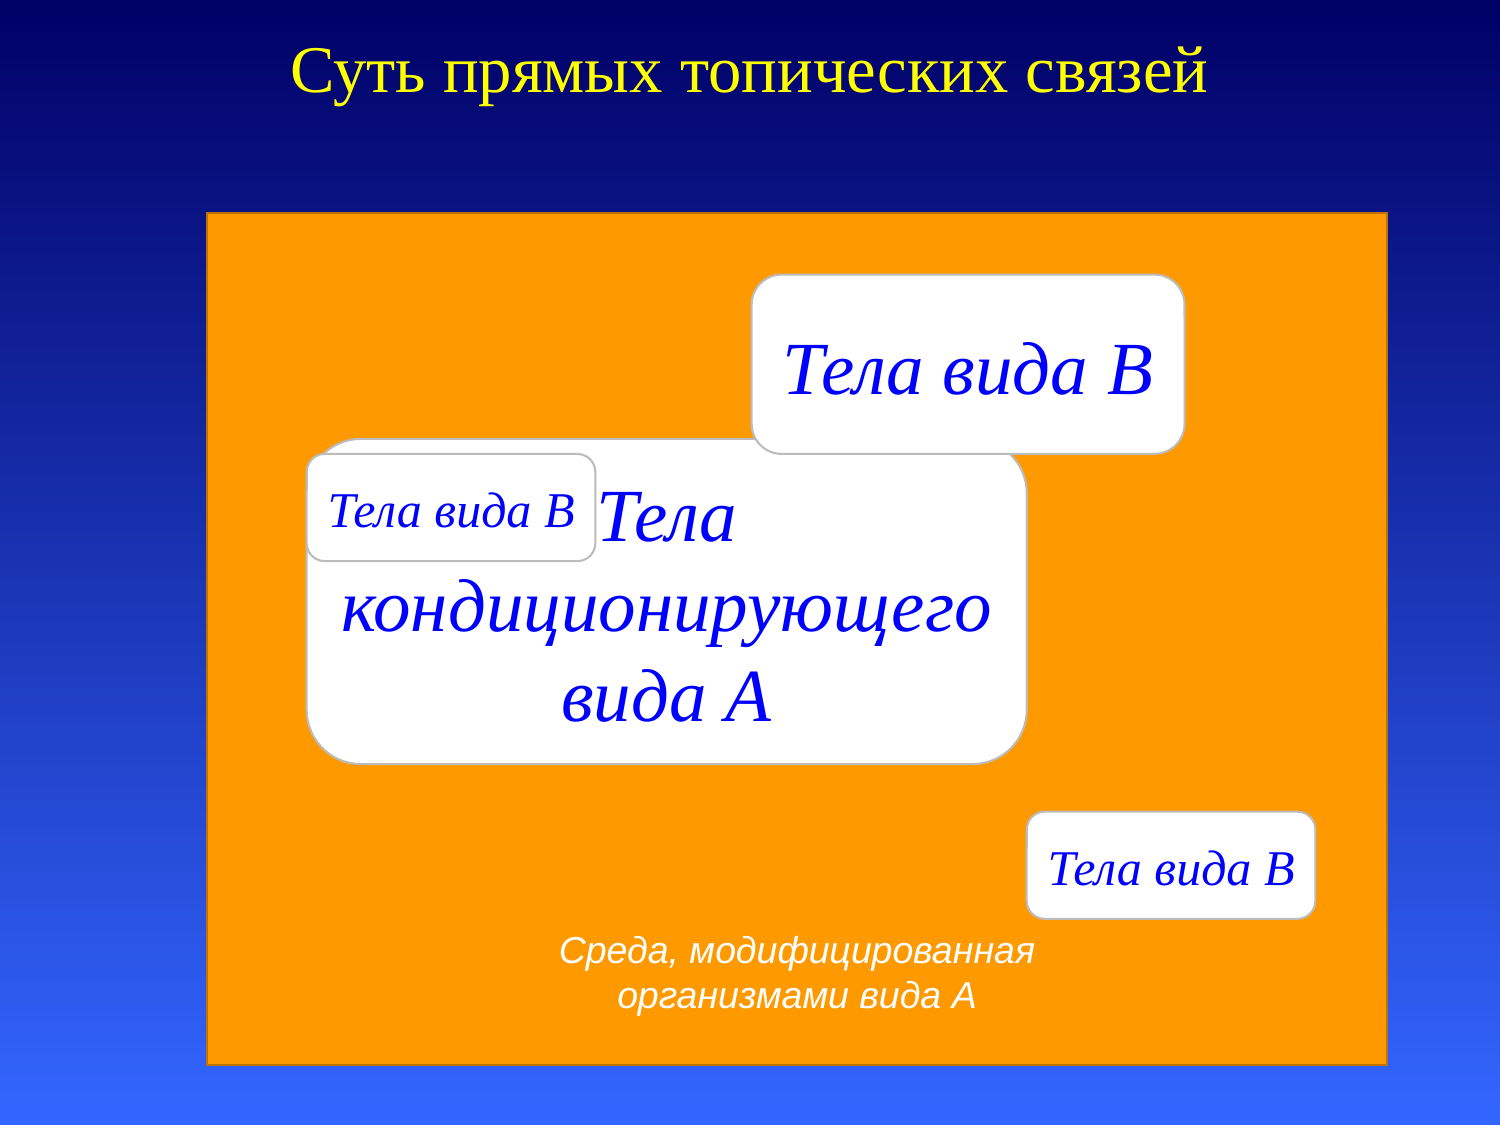

# Суть прямых топических связей

Тела вида B
Тела кондиционирующего вида А
Тела вида B
Тела вида B
Среда, модифицированная организмами вида A